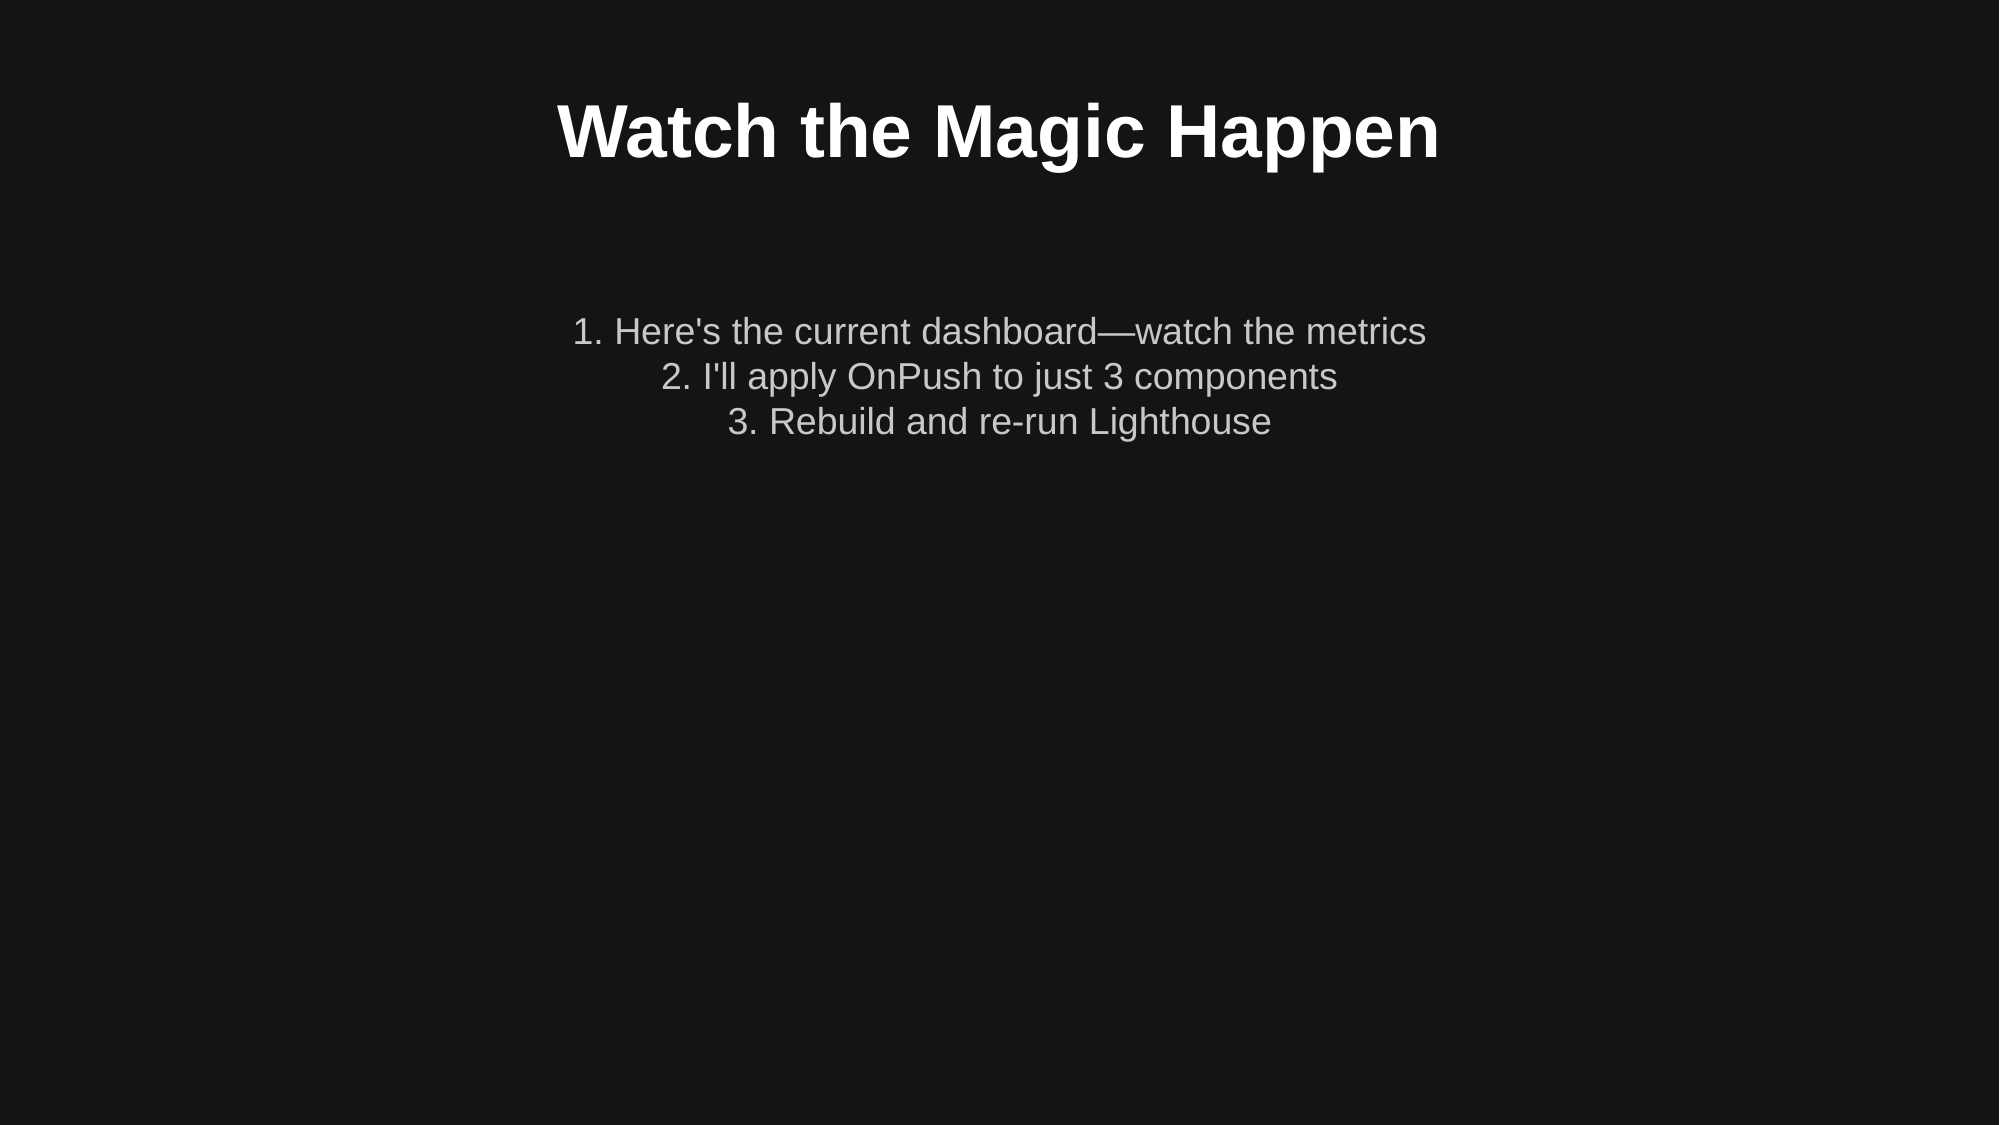

Watch the Magic Happen
1. Here's the current dashboard—watch the metrics
2. I'll apply OnPush to just 3 components
3. Rebuild and re-run Lighthouse